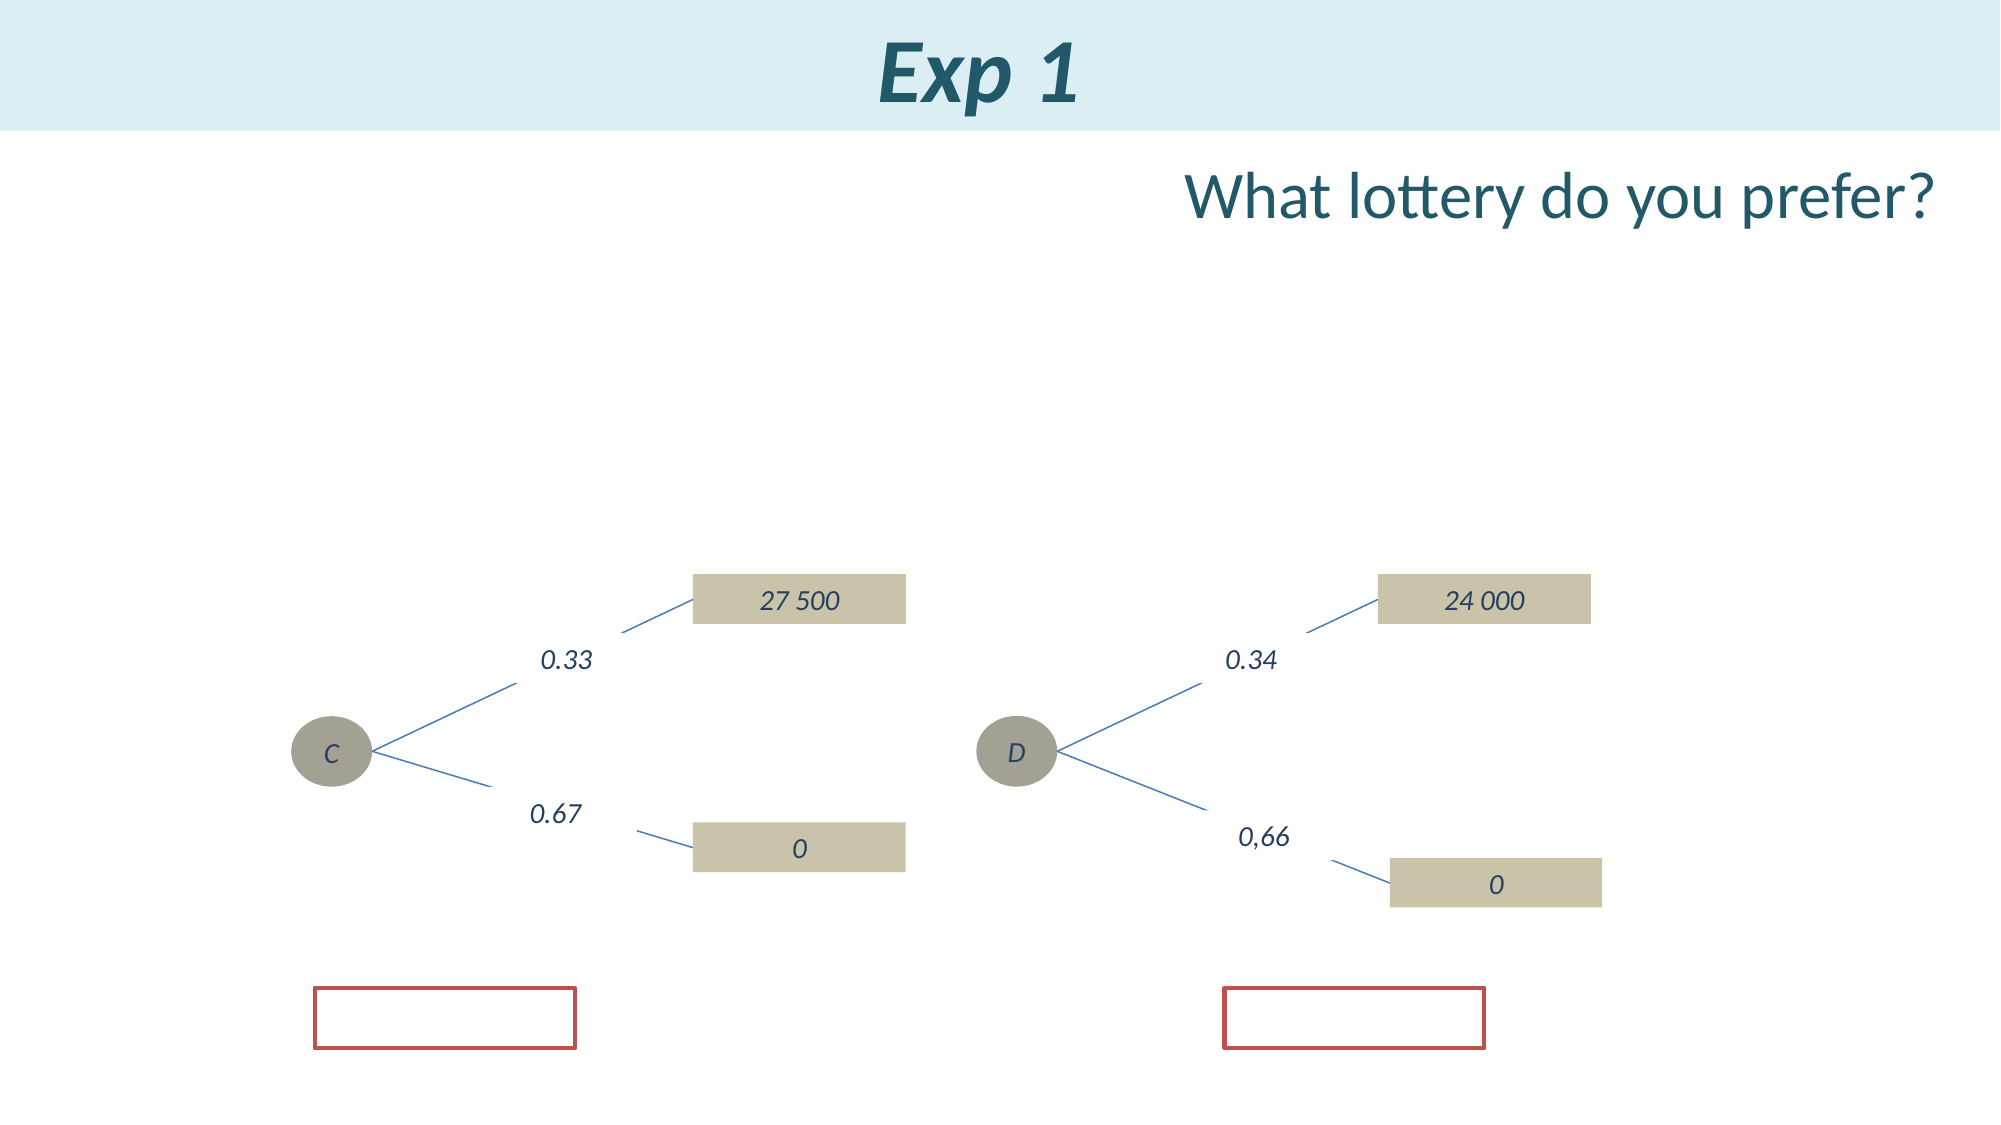

# Exp 1
What lottery do you prefer?
27 500
0.33
C
0.67
0
24 000
0.34
D
0,66
0